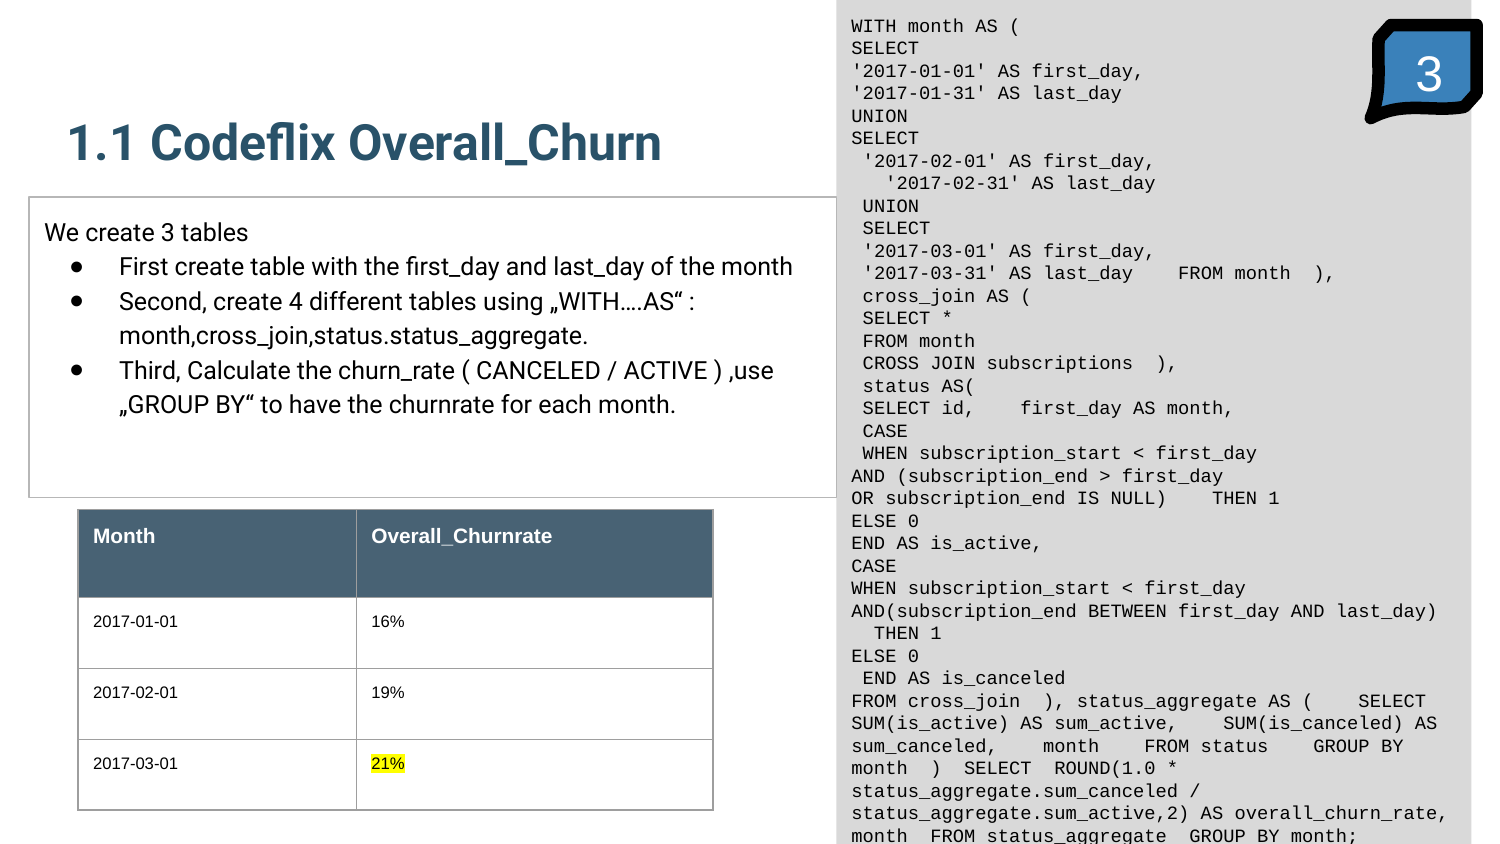

WITH month AS (
SELECT
'2017-01-01' AS first_day,
'2017-01-31' AS last_day
UNION
SELECT
 '2017-02-01' AS first_day,
   '2017-02-31' AS last_day
 UNION
 SELECT
 '2017-03-01' AS first_day,
 '2017-03-31' AS last_day    FROM month  ),
 cross_join AS (
 SELECT *
 FROM month
 CROSS JOIN subscriptions  ),
 status AS(
 SELECT id,    first_day AS month,
 CASE
 WHEN subscription_start < first_day
AND (subscription_end > first_day
OR subscription_end IS NULL)    THEN 1
ELSE 0
END AS is_active,
CASE
WHEN subscription_start < first_day    AND(subscription_end BETWEEN first_day AND last_day)    THEN 1
ELSE 0
 END AS is_canceled
FROM cross_join  ), status_aggregate AS (    SELECT SUM(is_active) AS sum_active,    SUM(is_canceled) AS sum_canceled,    month    FROM status    GROUP BY month  )  SELECT  ROUND(1.0 * status_aggregate.sum_canceled /  status_aggregate.sum_active,2) AS overall_churn_rate, month  FROM status_aggregate  GROUP BY month;

3
1.1 Codeflix Overall_Churn
We create 3 tables
First create table with the first_day and last_day of the month
Second, create 4 different tables using „WITH….AS“ : month,cross_join,status.status_aggregate.
Third, Calculate the churn_rate ( CANCELED / ACTIVE ) ,use „GROUP BY“ to have the churnrate for each month.

| Month | Overall\_Churnrate |
| --- | --- |
| 2017-01-01 | 16% |
| 2017-02-01 | 19% |
| 2017-03-01 | 21% |